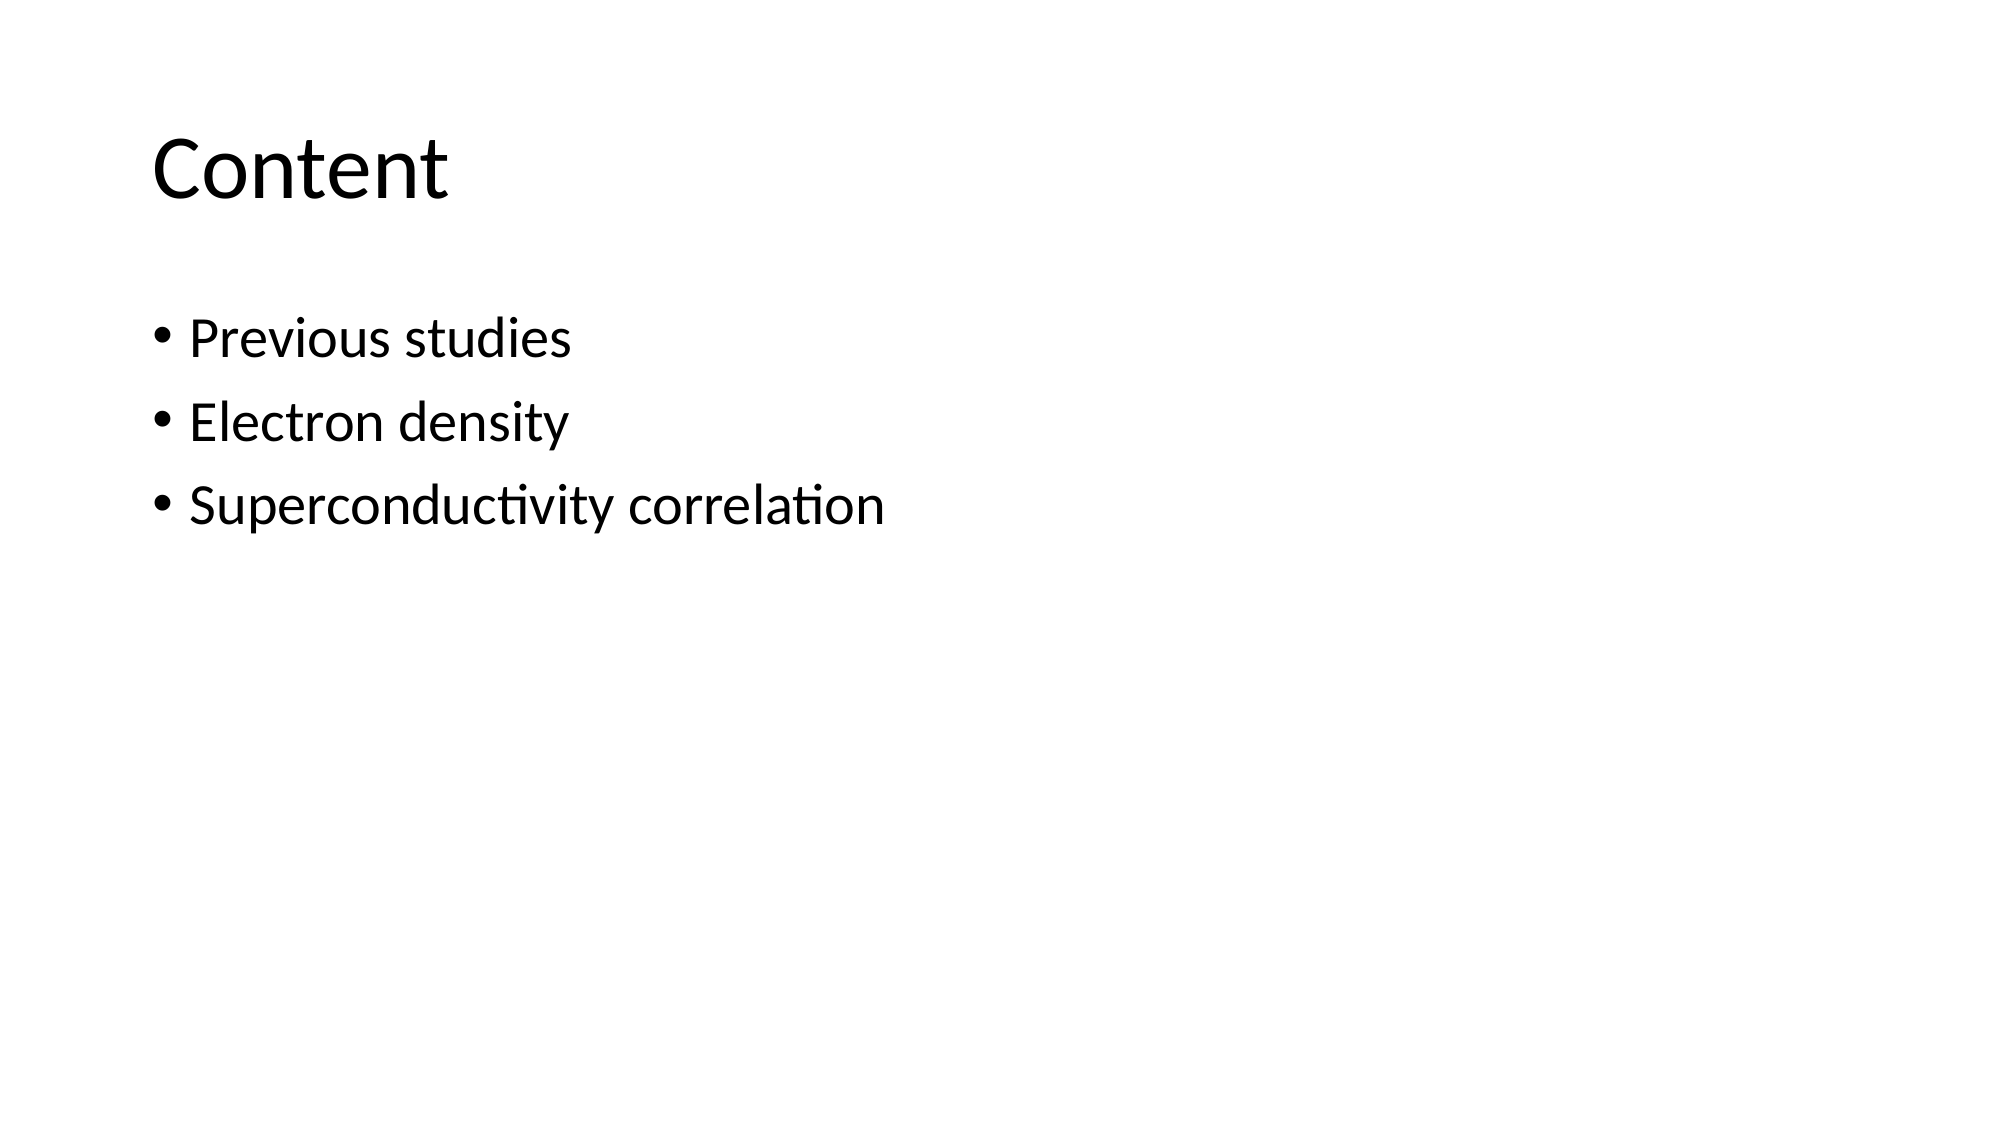

# Content
Previous studies
Electron density
Superconductivity correlation